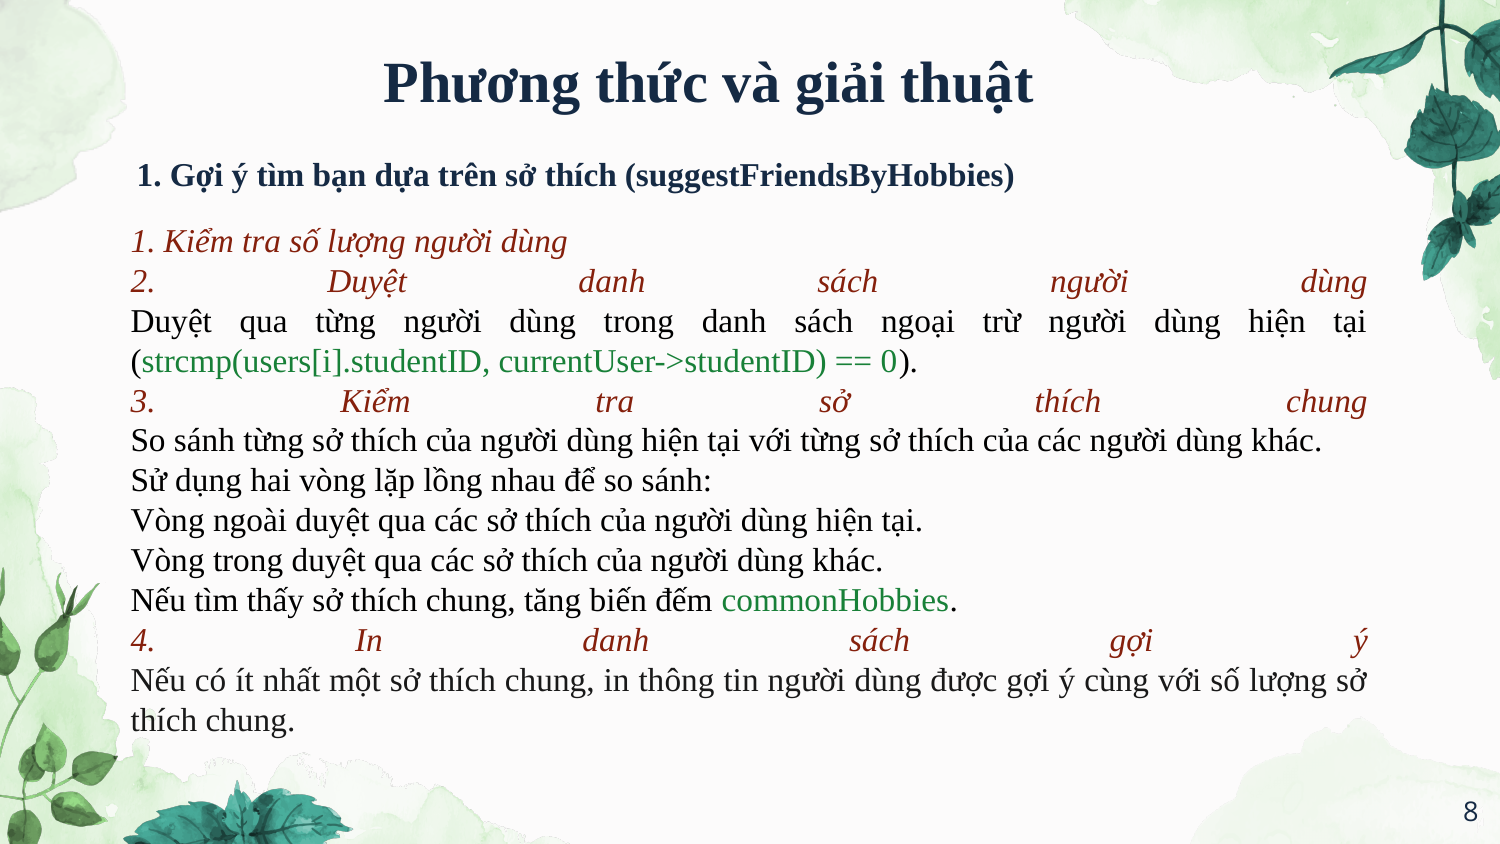

# Phương thức và giải thuật
1. Gợi ý tìm bạn dựa trên sở thích (suggestFriendsByHobbies)
1. Kiểm tra số lượng người dùng
2. Duyệt danh sách người dùng
Duyệt qua từng người dùng trong danh sách ngoại trừ người dùng hiện tại (strcmp(users[i].studentID, currentUser->studentID) == 0).
3. Kiểm tra sở thích chung
So sánh từng sở thích của người dùng hiện tại với từng sở thích của các người dùng khác.
Sử dụng hai vòng lặp lồng nhau để so sánh:
Vòng ngoài duyệt qua các sở thích của người dùng hiện tại.
Vòng trong duyệt qua các sở thích của người dùng khác.
Nếu tìm thấy sở thích chung, tăng biến đếm commonHobbies.
4. In danh sách gợi ý
Nếu có ít nhất một sở thích chung, in thông tin người dùng được gợi ý cùng với số lượng sở thích chung.
01
02
03
04
8